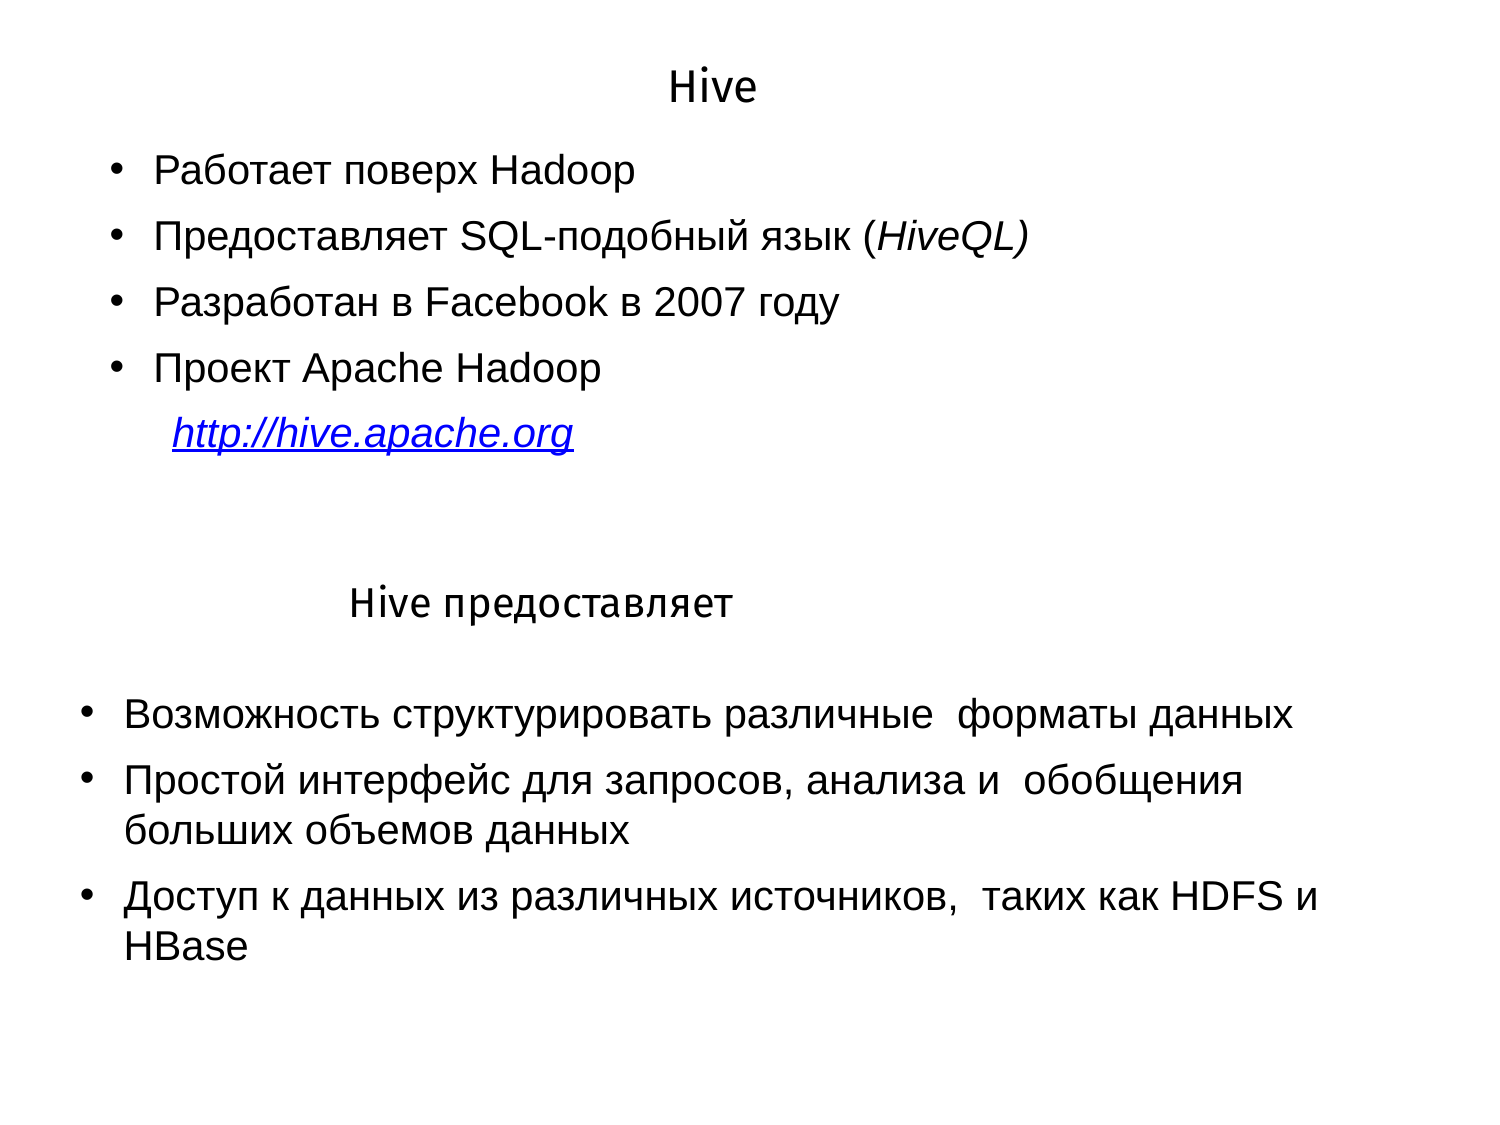

# Hive
Работает поверх Hadoop
Предоставляет SQL-подобный язык (HiveQL)
Разработан в Facebook в 2007 году
Проект Apache Hadoop
http://hive.apache.org
Hive предоставляет
Возможность структурировать различные  форматы данных
Простой интерфейс для запросов, анализа и  обобщения больших объемов данных
Доступ к данных из различных источников,  таких как HDFS и HBase